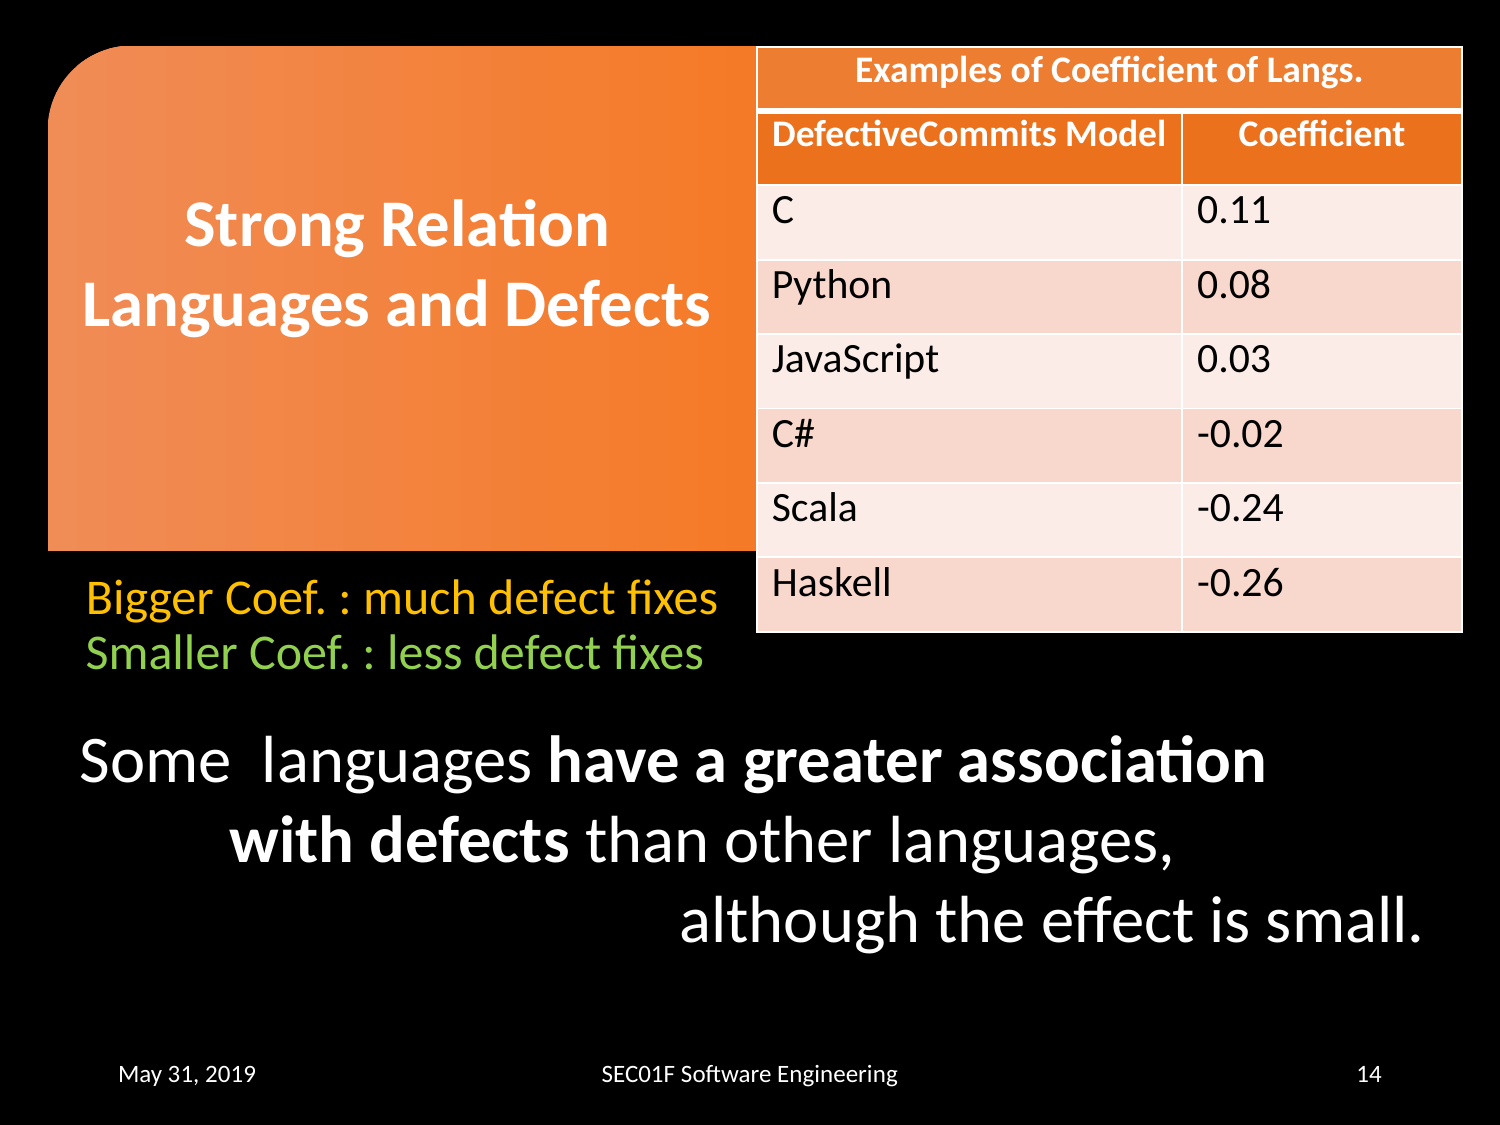

| Examples of Coefficient of Langs. |  |
| --- | --- |
| DefectiveCommits Model | Coefficient |
| C | 0.11 |
| Python | 0.08 |
| JavaScript | 0.03 |
| C# | -0.02 |
| Scala | -0.24 |
| Haskell | -0.26 |
Strong Relation
Languages and Defects
Bigger Coef. : much defect fixes
Smaller Coef. : less defect fixes
Some  languages have a greater association 		with defects than other languages,
				although the effect is small.
May 31, 2019
SEC01F Software Engineering
14